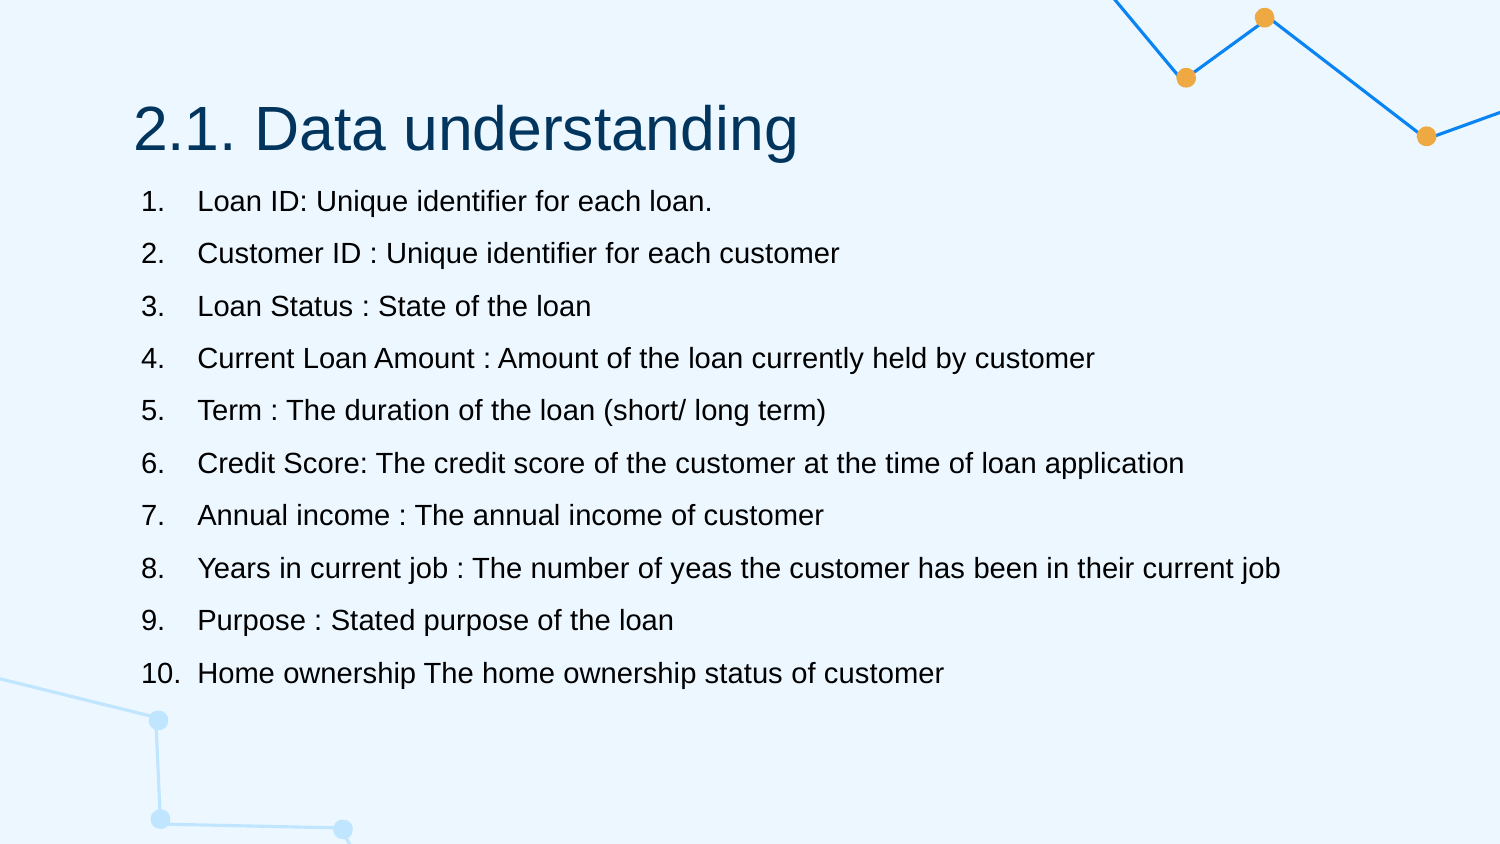

# 2.1. Data understanding
Loan ID: Unique identifier for each loan.
Customer ID : Unique identifier for each customer
Loan Status : State of the loan
Current Loan Amount : Amount of the loan currently held by customer
Term : The duration of the loan (short/ long term)
Credit Score: The credit score of the customer at the time of loan application
Annual income : The annual income of customer
Years in current job : The number of yeas the customer has been in their current job
Purpose : Stated purpose of the loan
Home ownership The home ownership status of customer